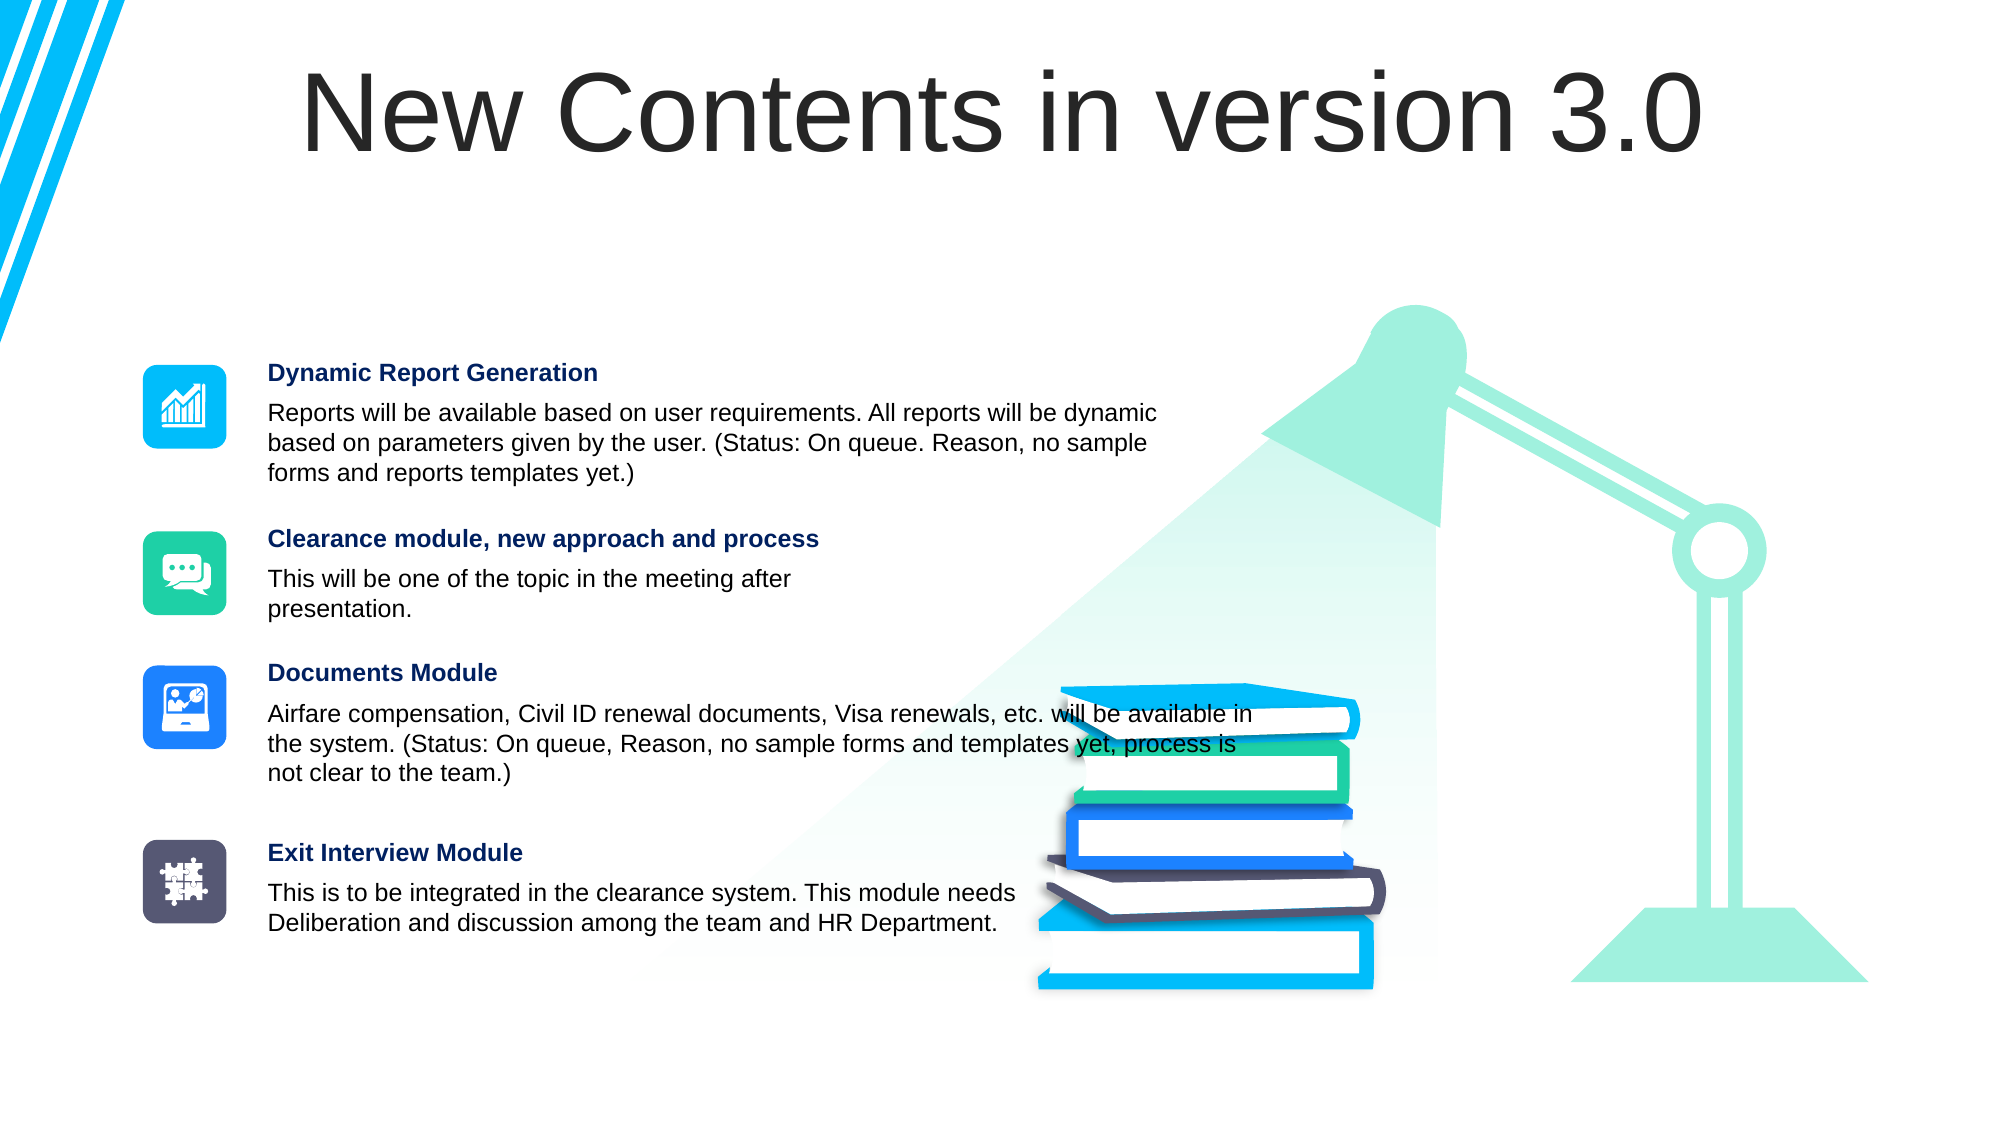

New Contents in version 3.0

Dynamic Report Generation
Reports will be available based on user requirements. All reports will be dynamic based on parameters given by the user. (Status: On queue. Reason, no sample forms and reports templates yet.)

Clearance module, new approach and process
This will be one of the topic in the meeting after presentation.

Documents Module
Airfare compensation, Civil ID renewal documents, Visa renewals, etc. will be available in the system. (Status: On queue, Reason, no sample forms and templates yet, process is not clear to the team.)

Exit Interview Module
This is to be integrated in the clearance system. This module needs
Deliberation and discussion among the team and HR Department.